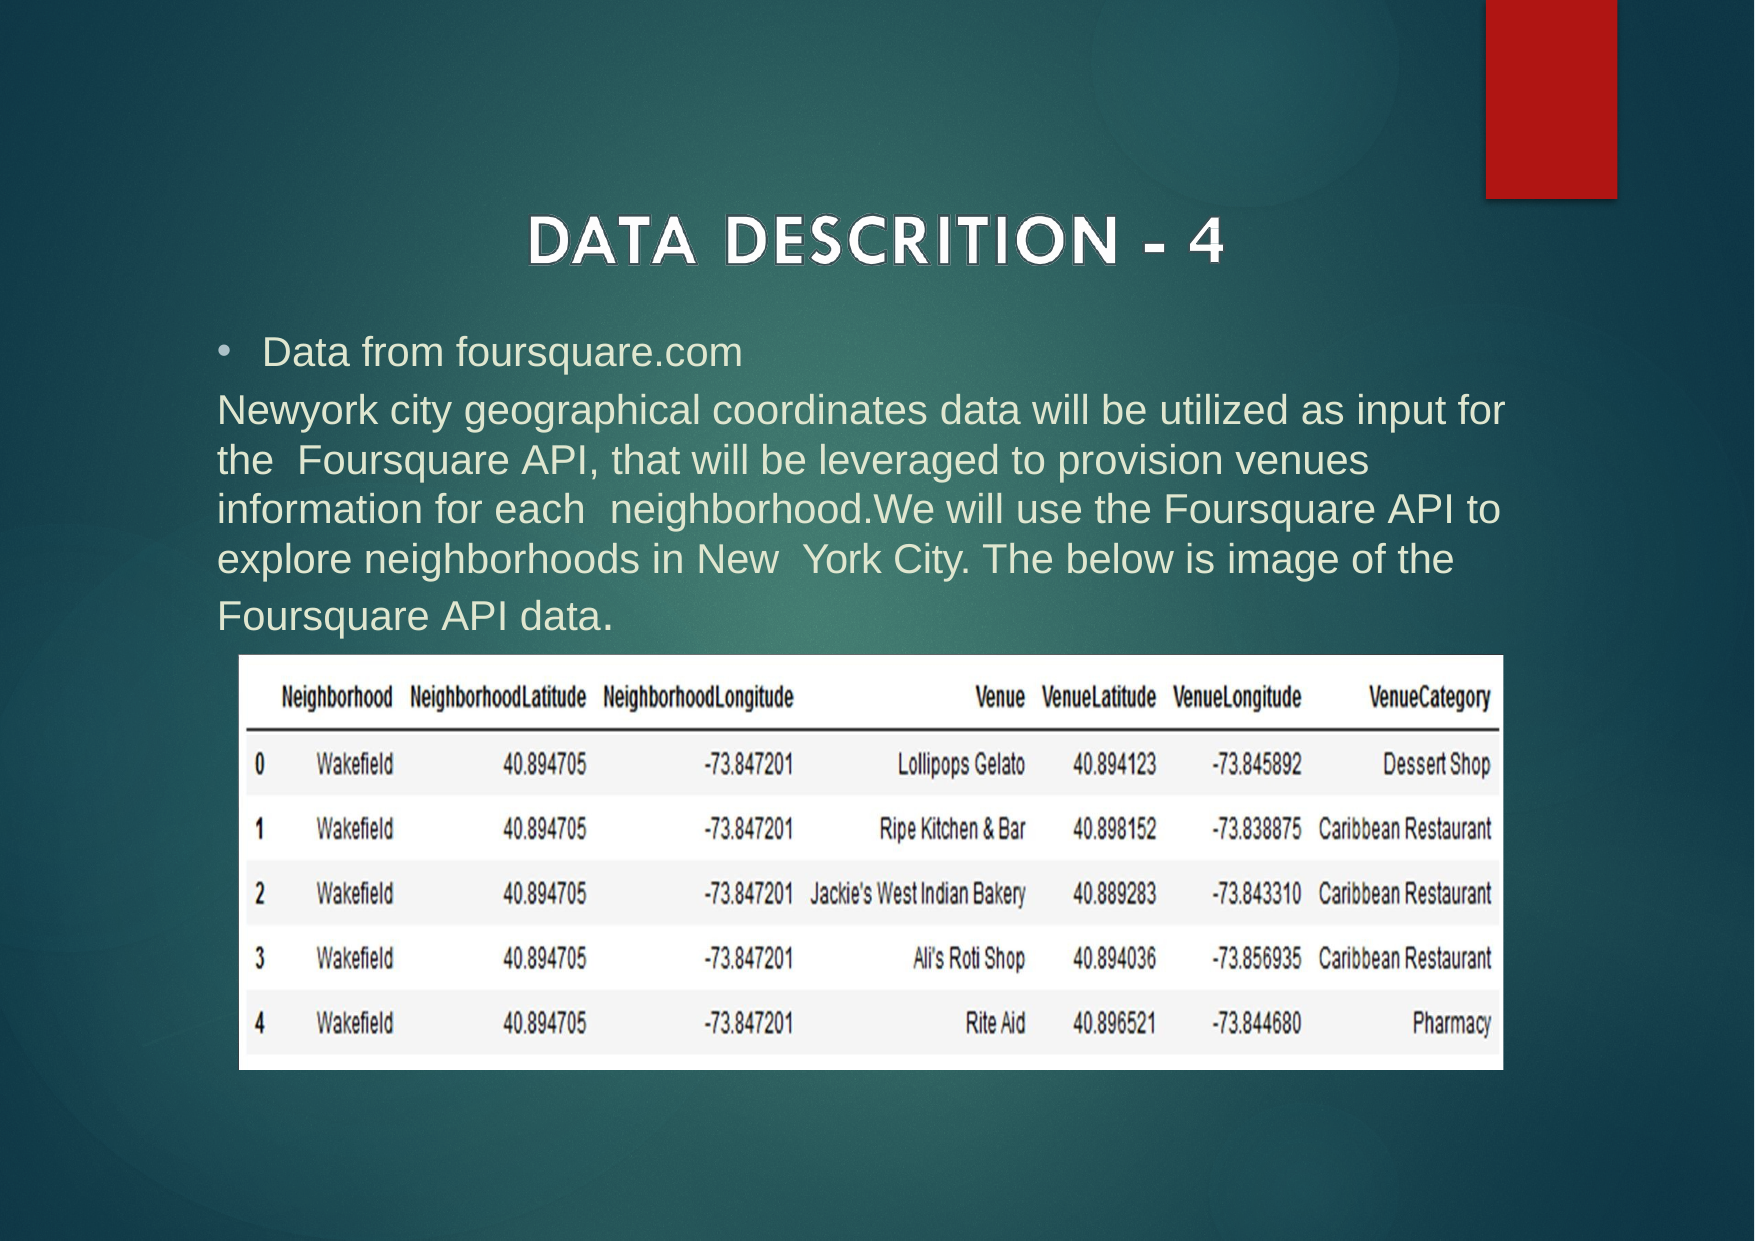

Data from foursquare.com
Newyork city geographical coordinates data will be utilized as input for the  Foursquare API, that will be leveraged to provision venues information for each  neighborhood.We will use the Foursquare API to explore neighborhoods in New  York City. The below is image of the Foursquare API data.